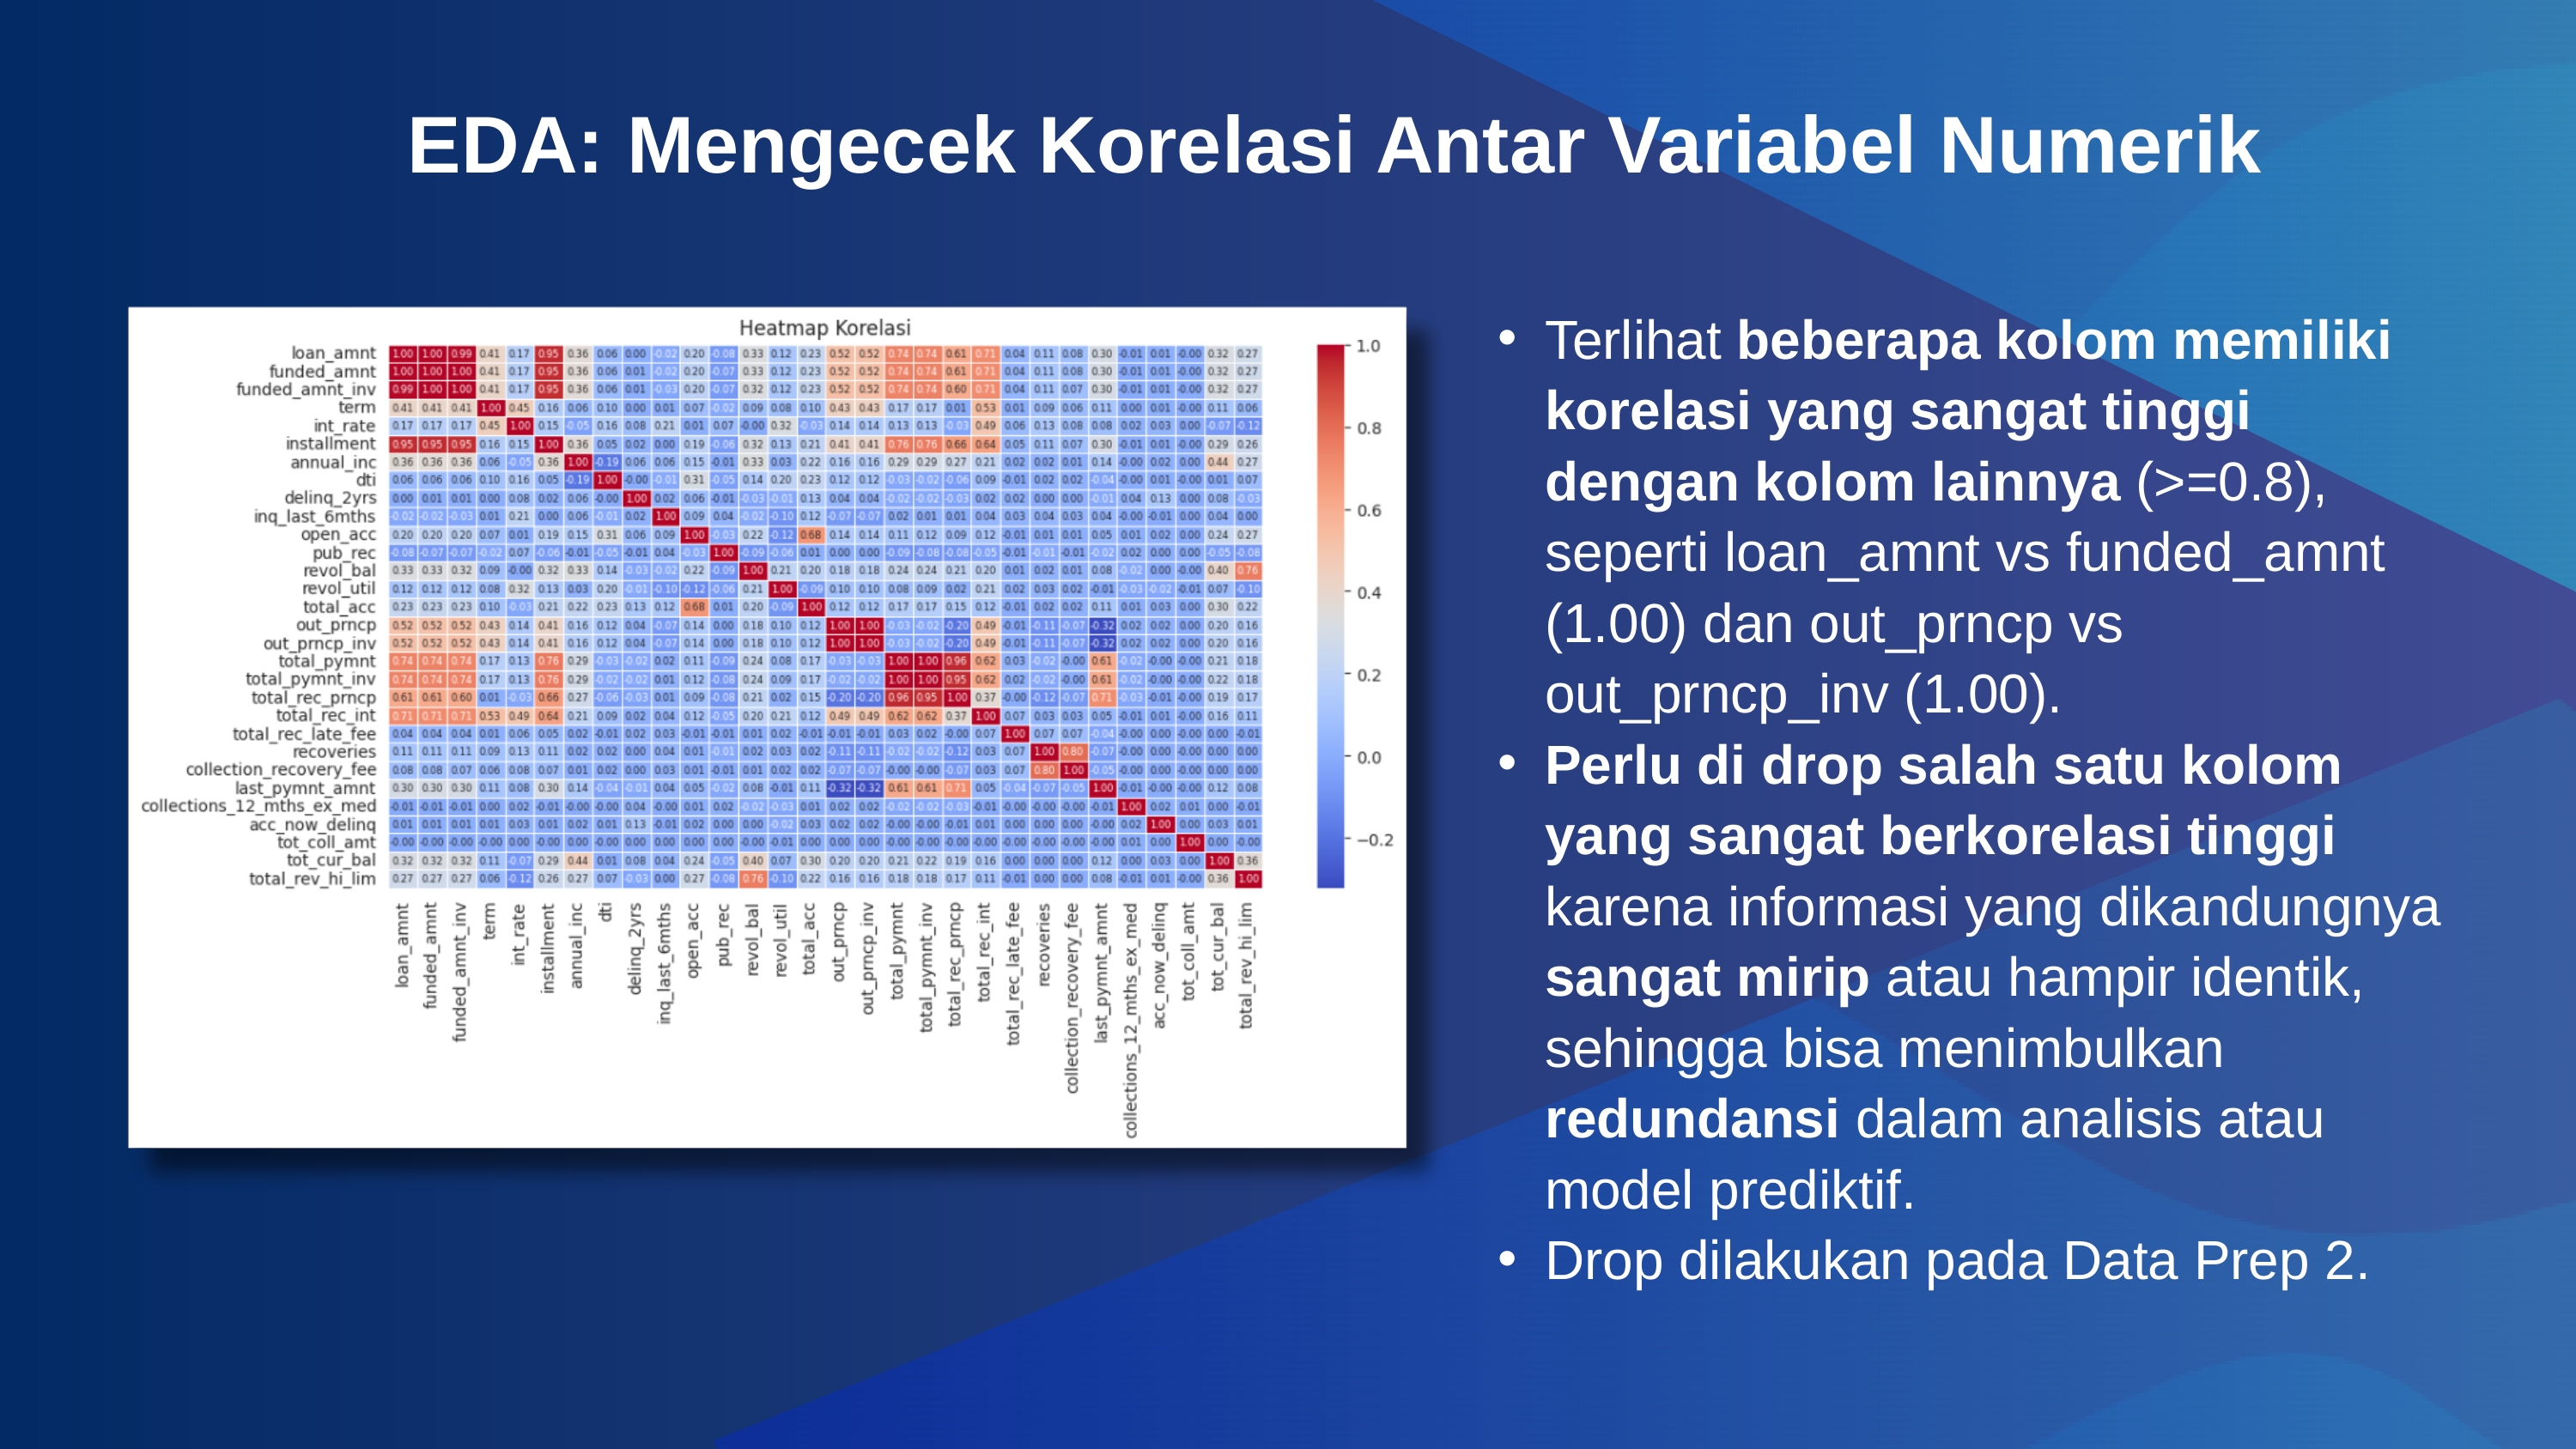

EDA: Mengecek Korelasi Antar Variabel Numerik
Terlihat beberapa kolom memiliki korelasi yang sangat tinggi dengan kolom lainnya (>=0.8), seperti loan_amnt vs funded_amnt (1.00) dan out_prncp vs out_prncp_inv (1.00).
Perlu di drop salah satu kolom yang sangat berkorelasi tinggi karena informasi yang dikandungnya sangat mirip atau hampir identik, sehingga bisa menimbulkan redundansi dalam analisis atau model prediktif.
Drop dilakukan pada Data Prep 2.